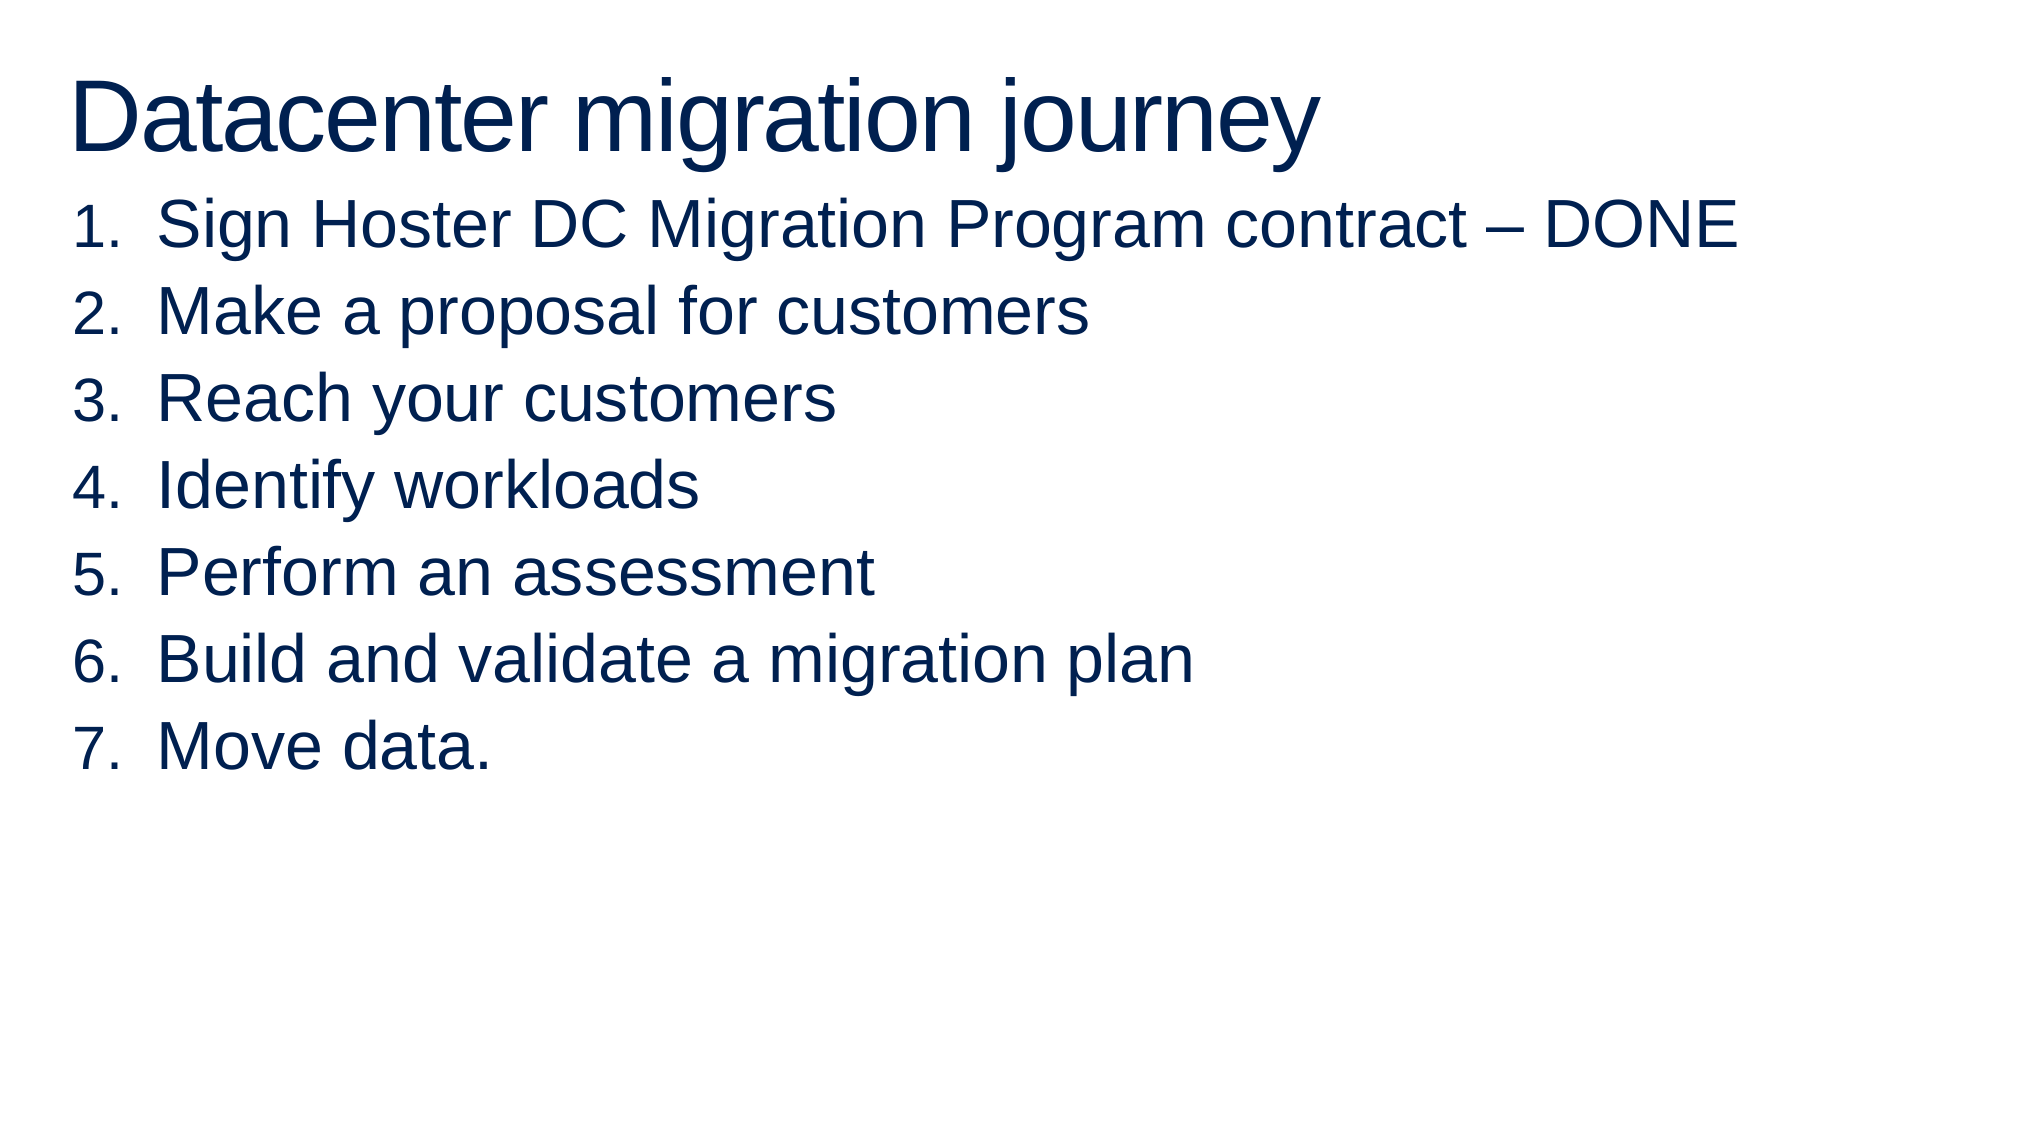

# Datacenter migration journey
Sign Hoster DC Migration Program contract – DONE
Make a proposal for customers
Reach your customers
Identify workloads
Perform an assessment
Build and validate a migration plan
Move data.